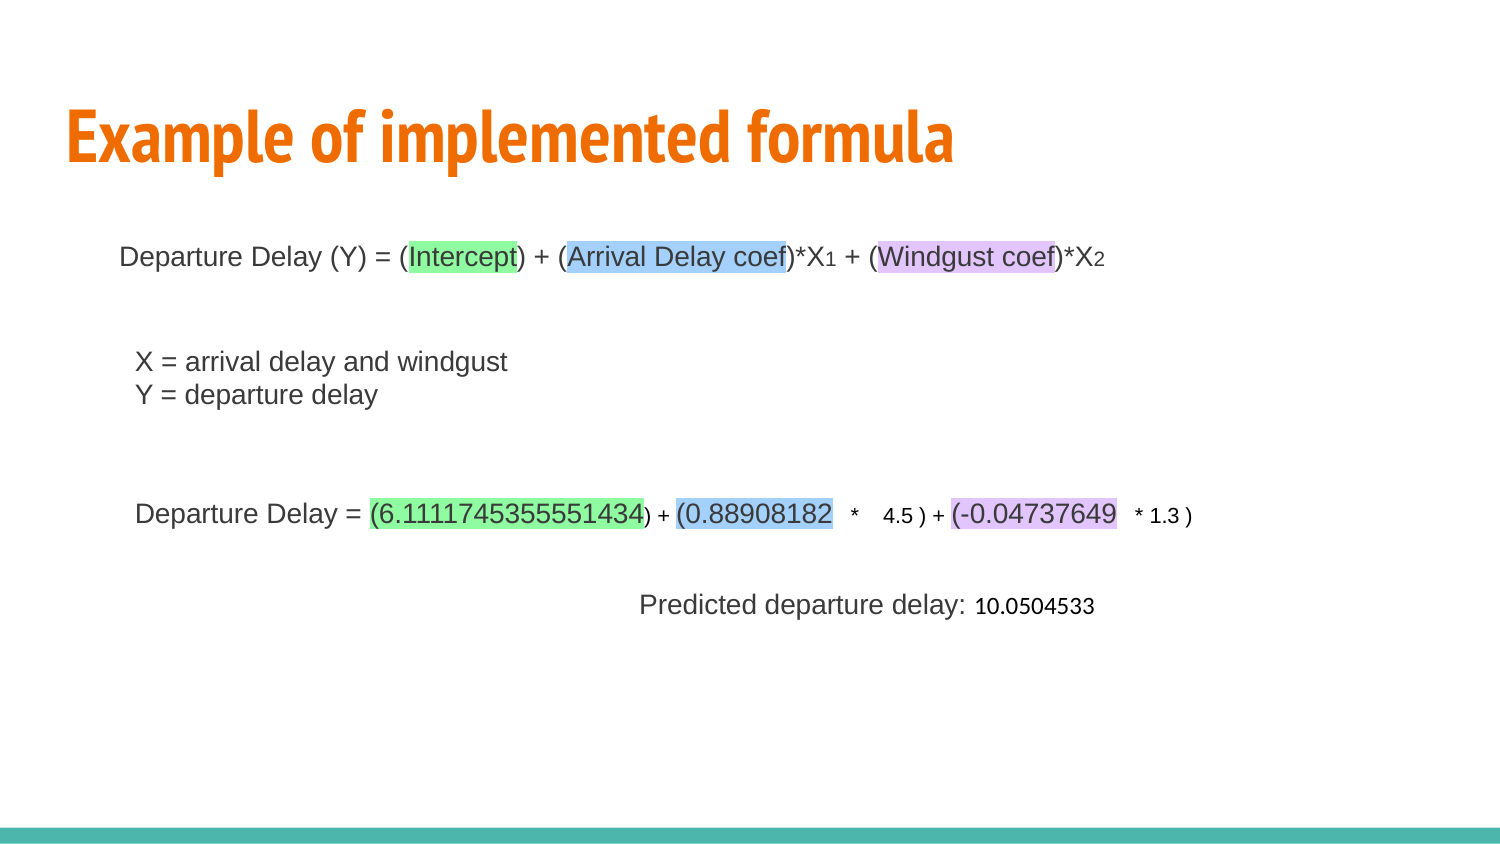

# Example of implemented formula
Departure Delay (Y) = (Intercept) + (Arrival Delay coef)*X1 + (Windgust coef)*X2
X = arrival delay and windgust
Y = departure delay
Departure Delay = (6.1111745355551434) + (0.88908182   *    4.5 ) + (-0.04737649   * 1.3 )

Predicted departure delay: 10.0504533